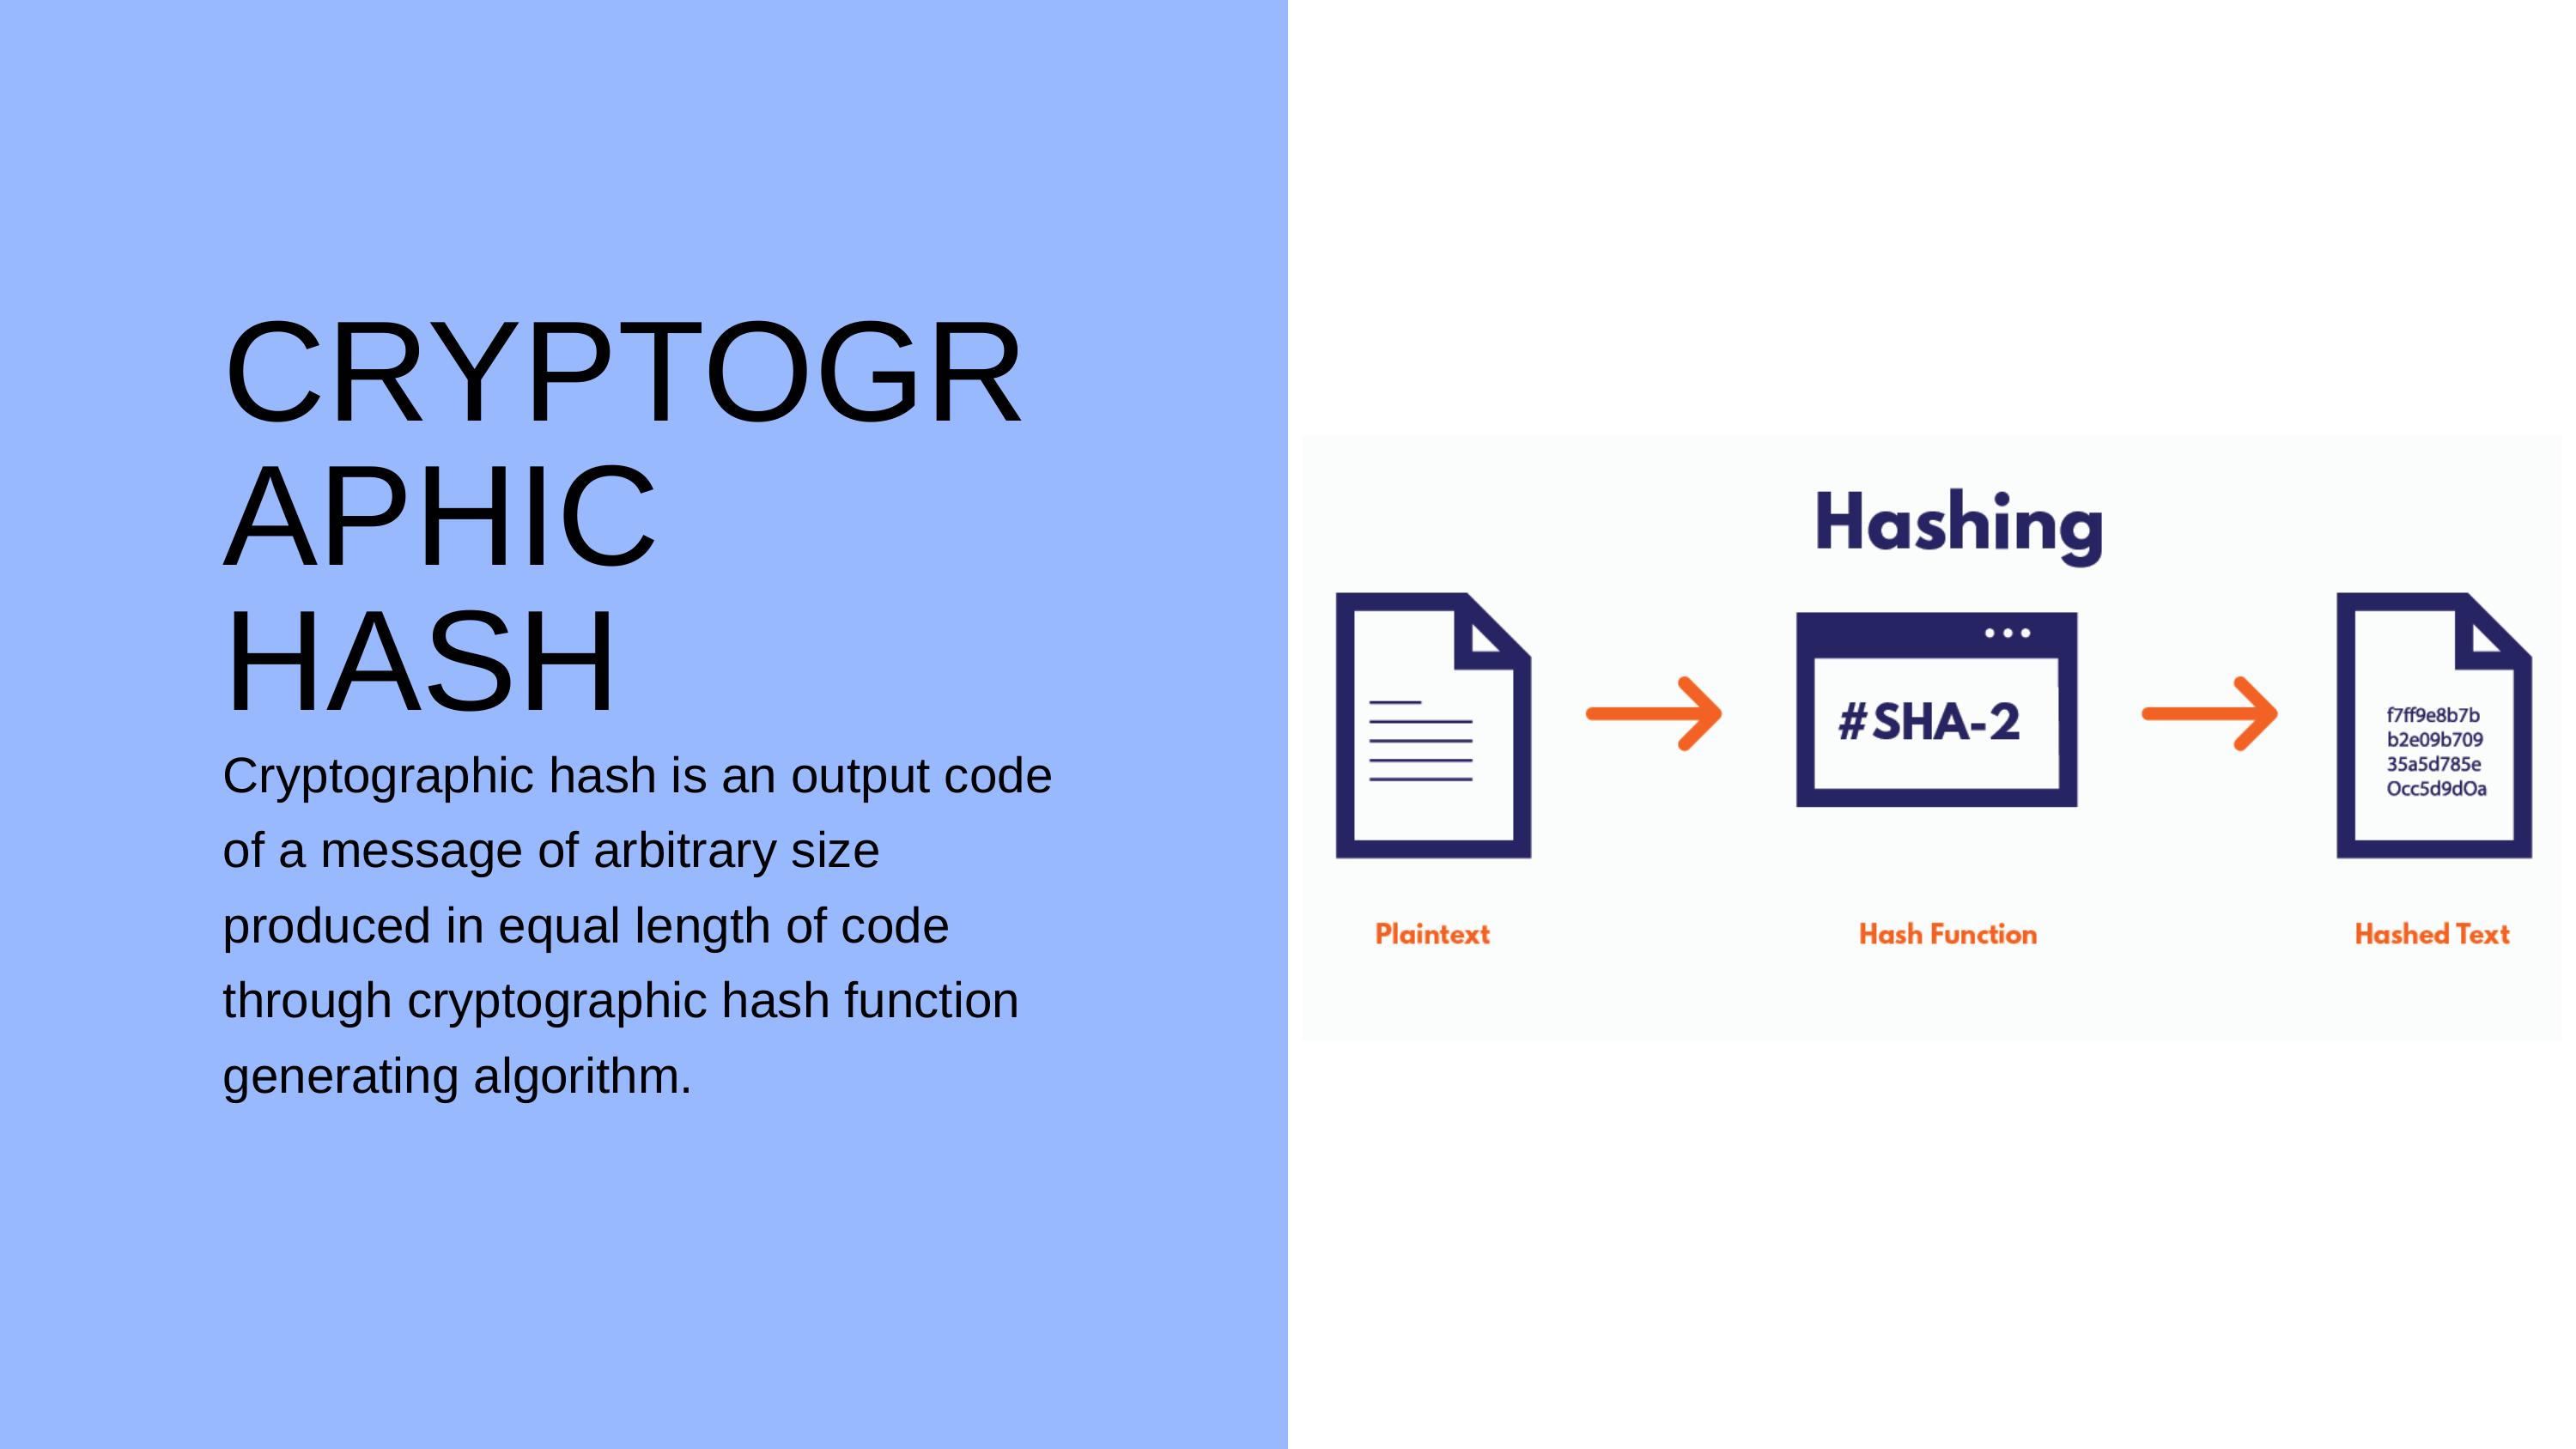

CRYPTOGRAPHIC HASH

Cryptographic hash is an output code of a message of arbitrary size produced in equal length of code through cryptographic hash function generating algorithm.